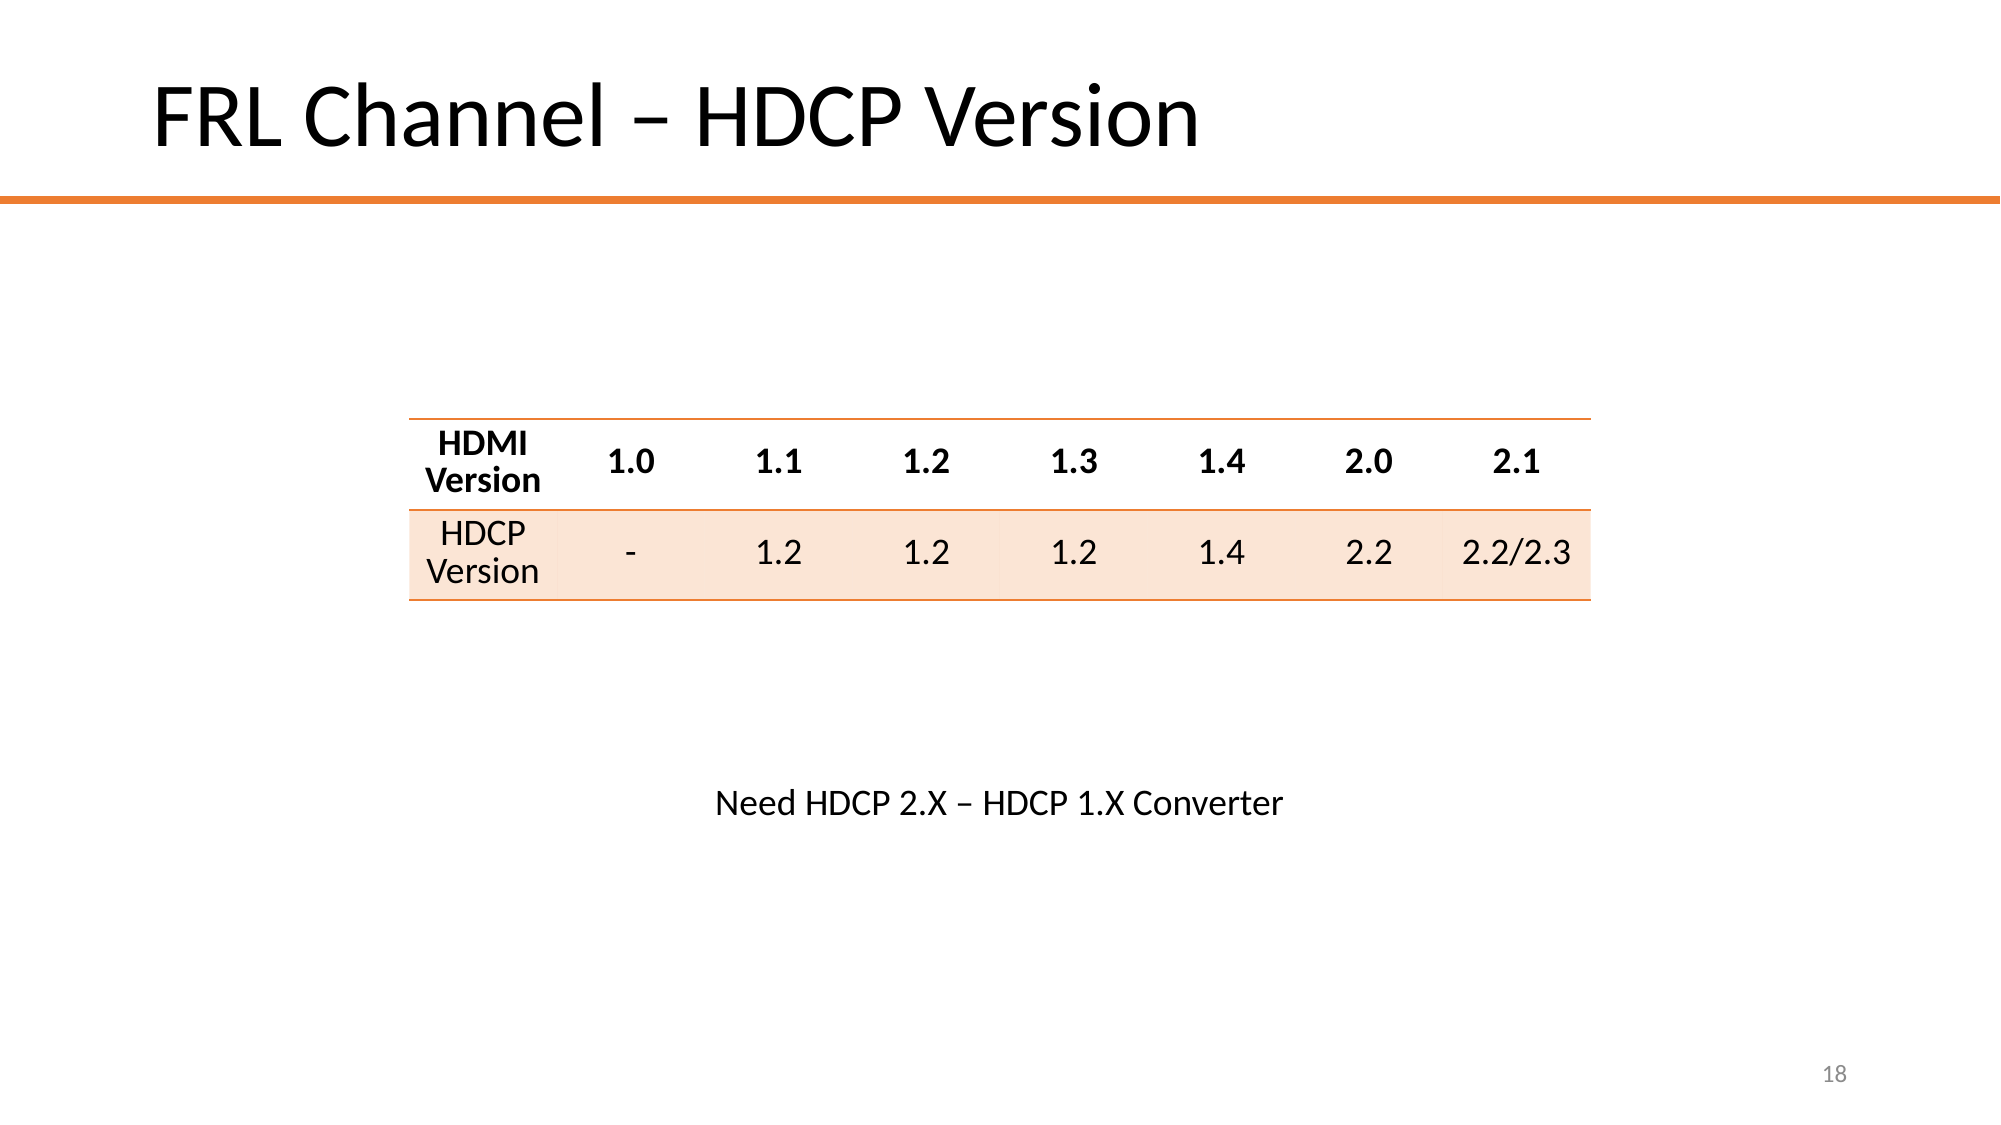

# FRL Channel – HDCP Version
| HDMI Version | 1.0 | 1.1 | 1.2 | 1.3 | 1.4 | 2.0 | 2.1 |
| --- | --- | --- | --- | --- | --- | --- | --- |
| HDCP Version | - | 1.2 | 1.2 | 1.2 | 1.4 | 2.2 | 2.2/2.3 |
Need HDCP 2.X – HDCP 1.X Converter
18